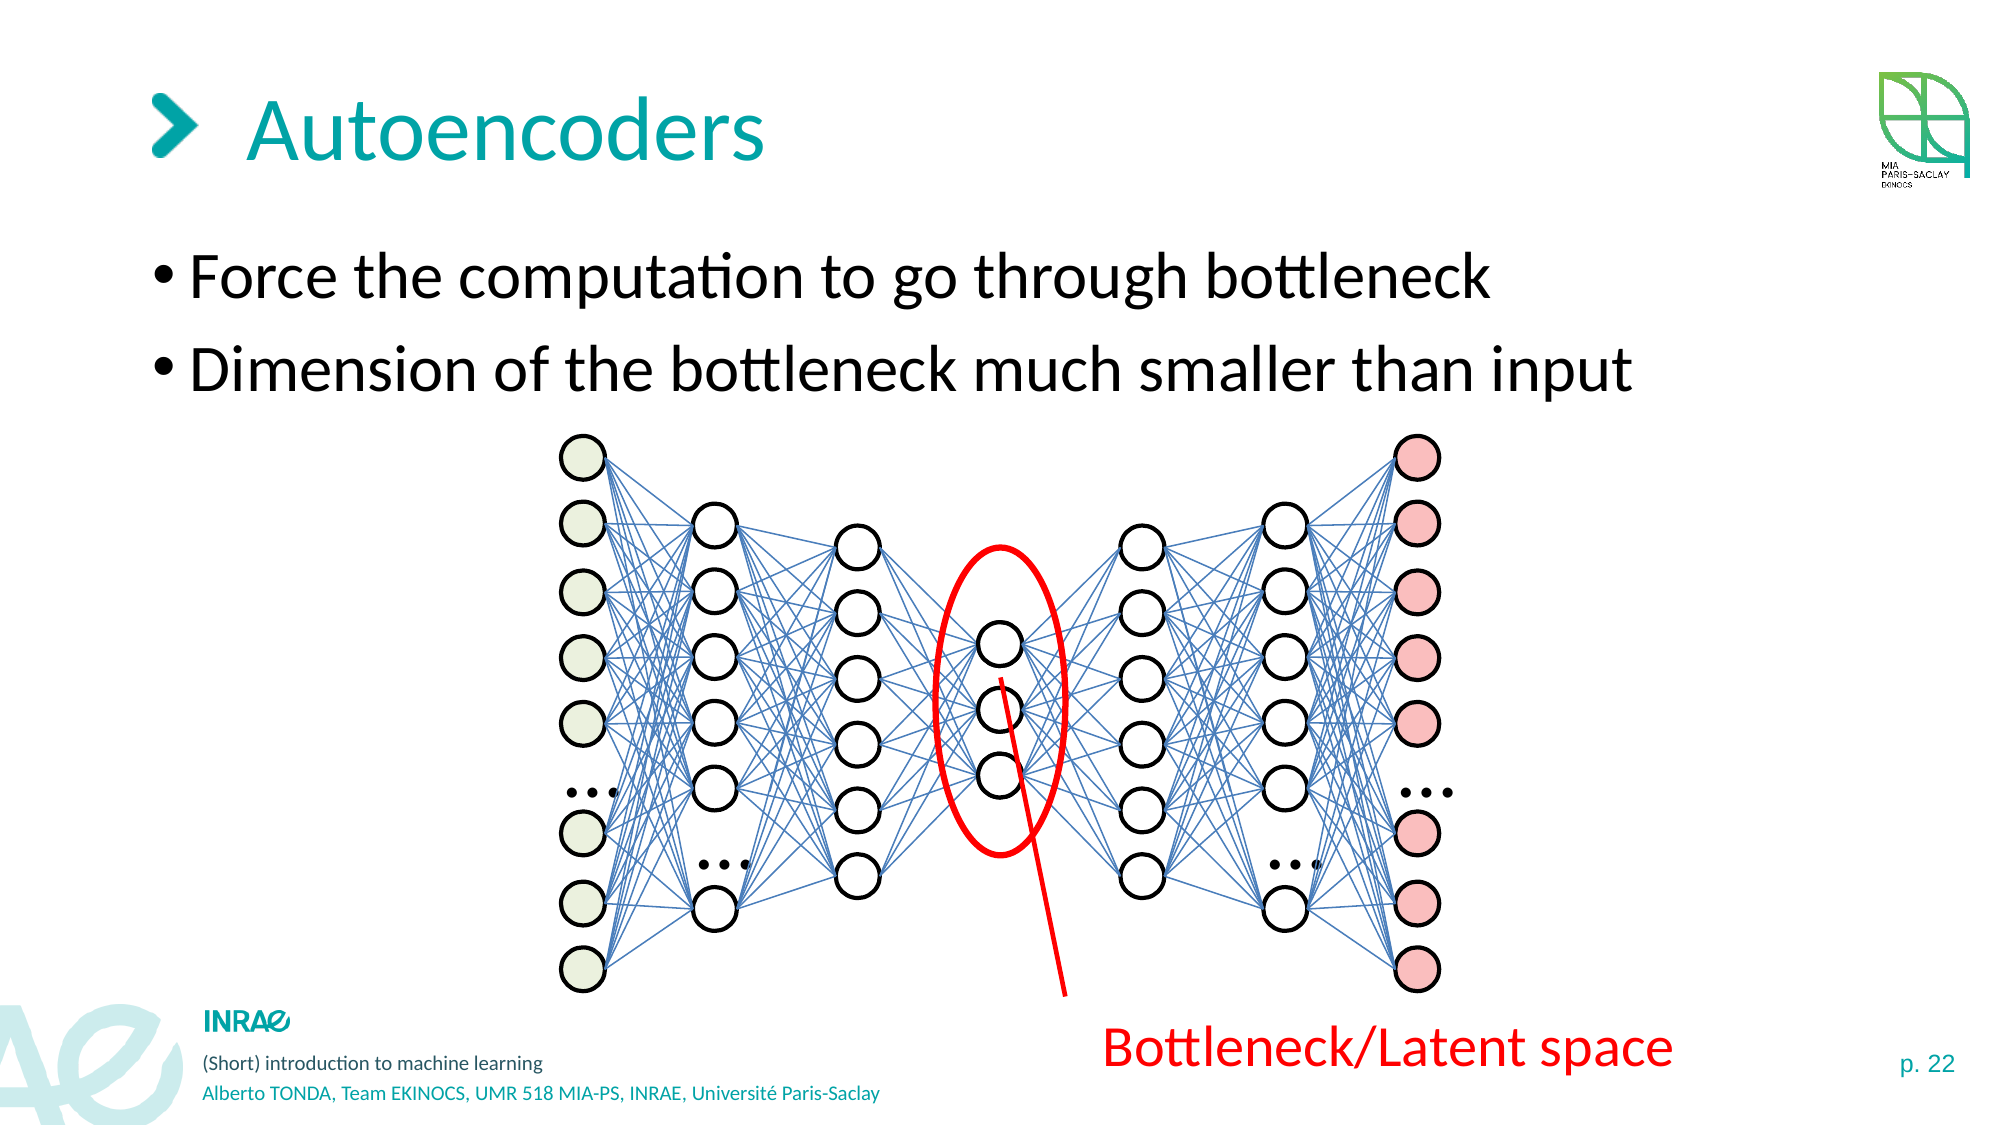

# Autoencoders
Force the computation to go through bottleneck
Dimension of the bottleneck much smaller than input

…

…

…

…

Bottleneck/Latent space